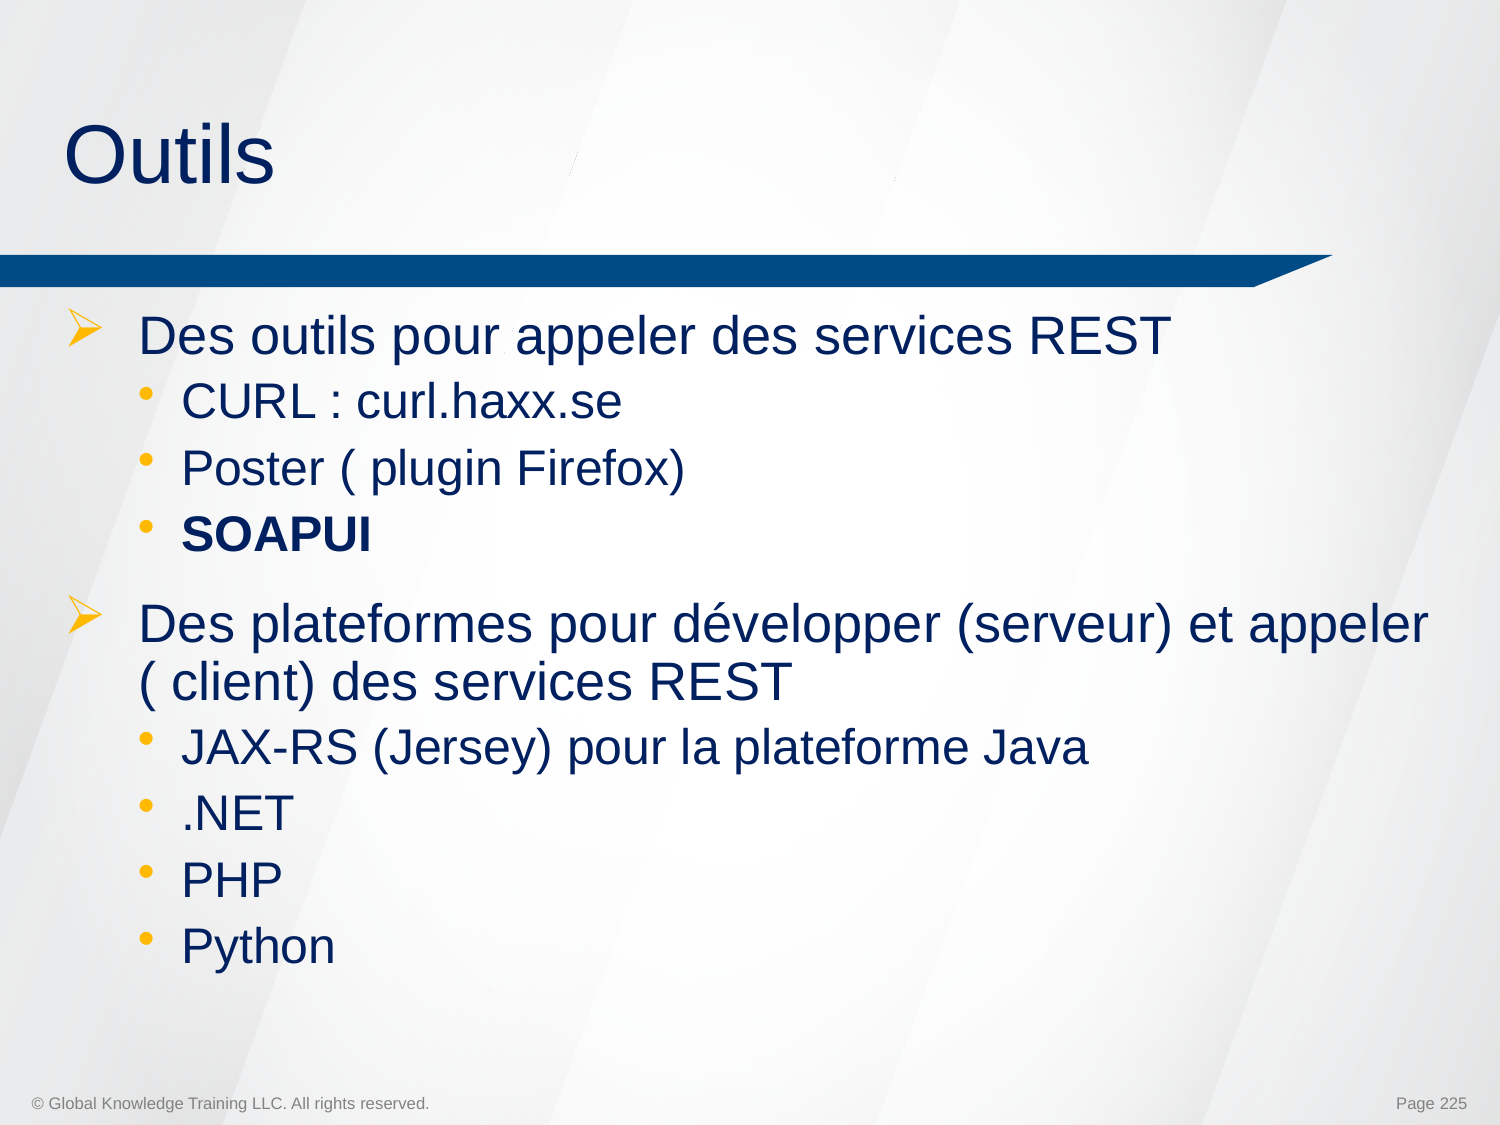

# Outils
Des outils pour appeler des services REST
CURL : curl.haxx.se
Poster ( plugin Firefox)
SOAPUI
Des plateformes pour développer (serveur) et appeler ( client) des services REST
JAX-RS (Jersey) pour la plateforme Java
.NET
PHP
Python